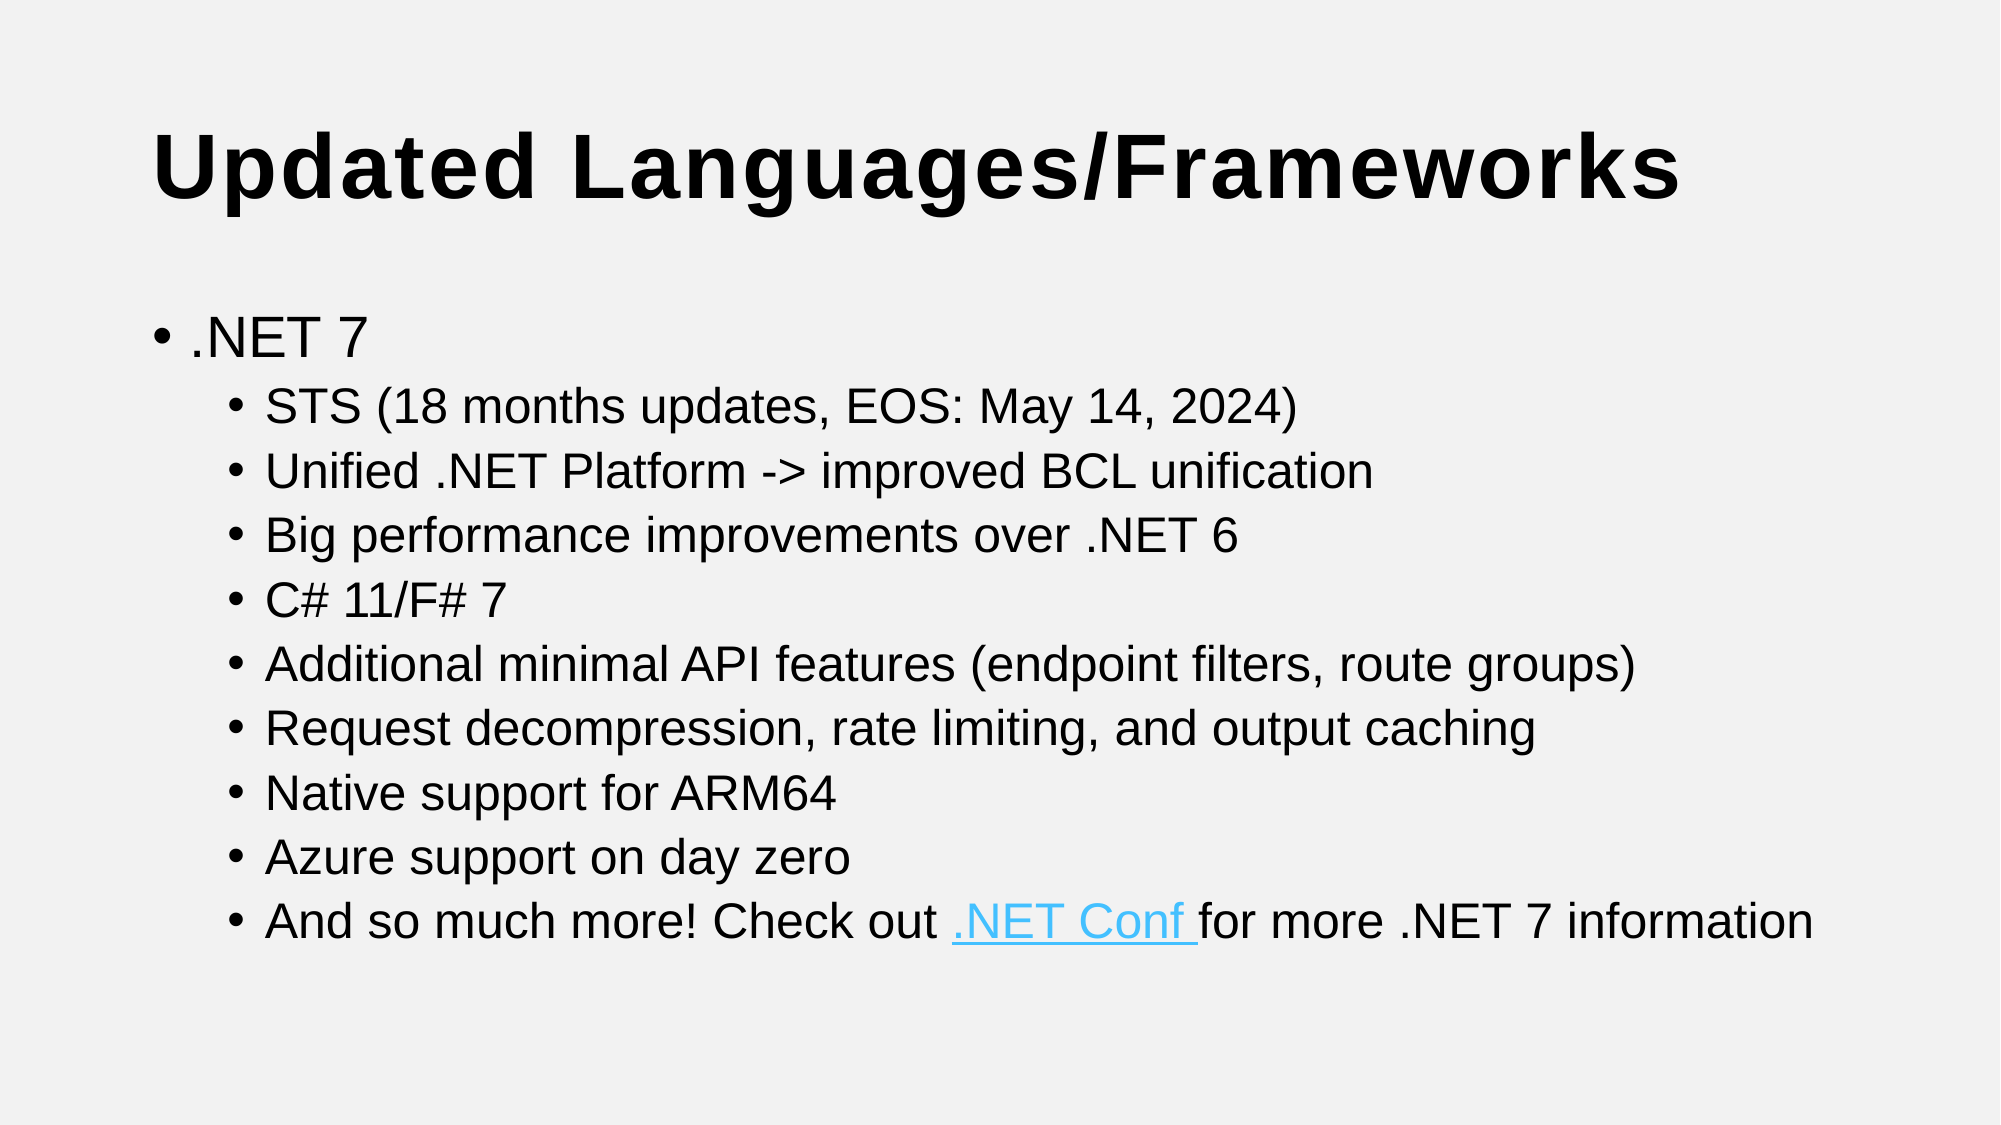

# Updated Languages/Frameworks
.NET 7
STS (18 months updates, EOS: May 14, 2024)
Unified .NET Platform -> improved BCL unification
Big performance improvements over .NET 6
C# 11/F# 7
Additional minimal API features (endpoint filters, route groups)
Request decompression, rate limiting, and output caching
Native support for ARM64
Azure support on day zero
And so much more! Check out .NET Conf for more .NET 7 information